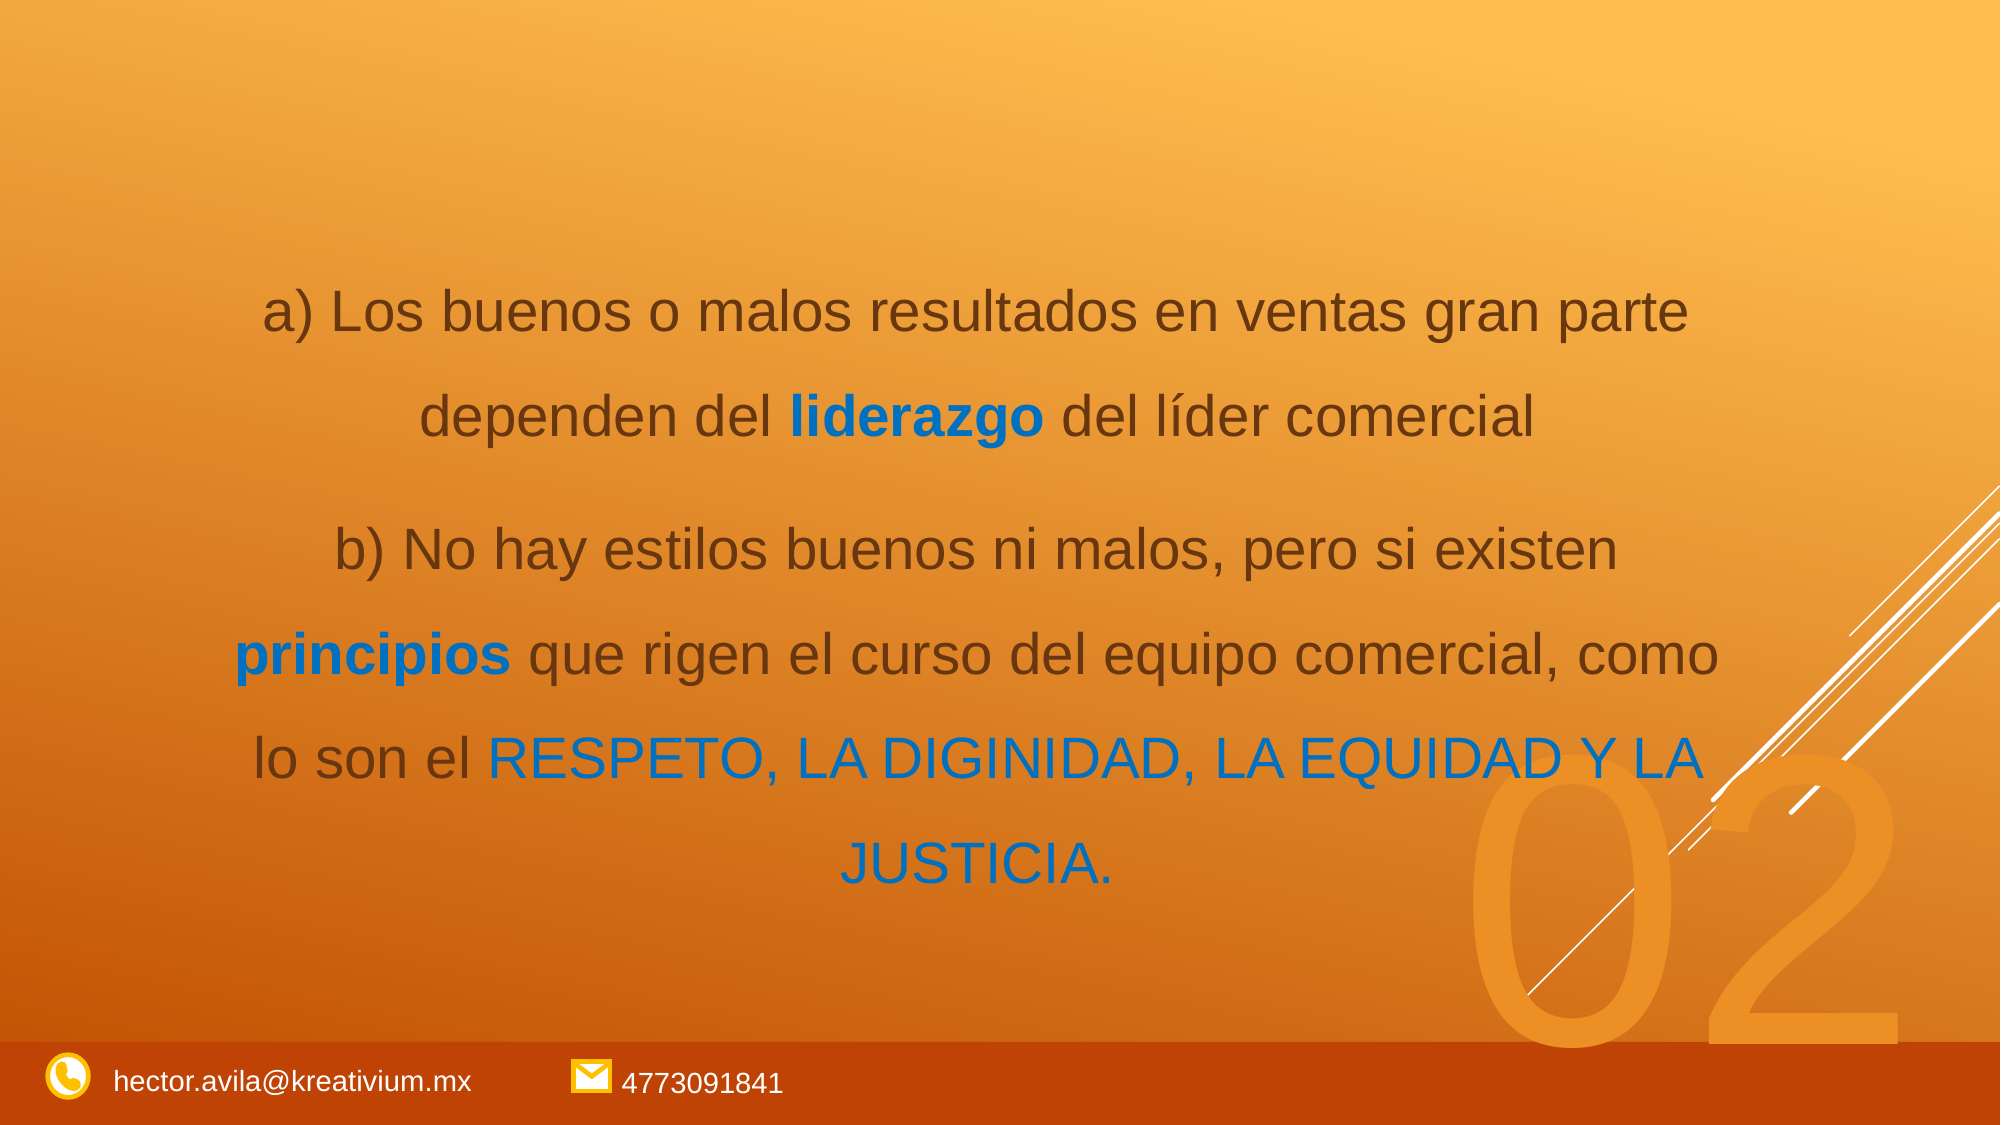

a) Los buenos o malos resultados en ventas gran parte dependen del liderazgo del líder comercial
b) No hay estilos buenos ni malos, pero si existen principios que rigen el curso del equipo comercial, como lo son el RESPETO, LA DIGINIDAD, LA EQUIDAD Y LA JUSTICIA.

02

hector.avila@kreativium.mx
4773091841